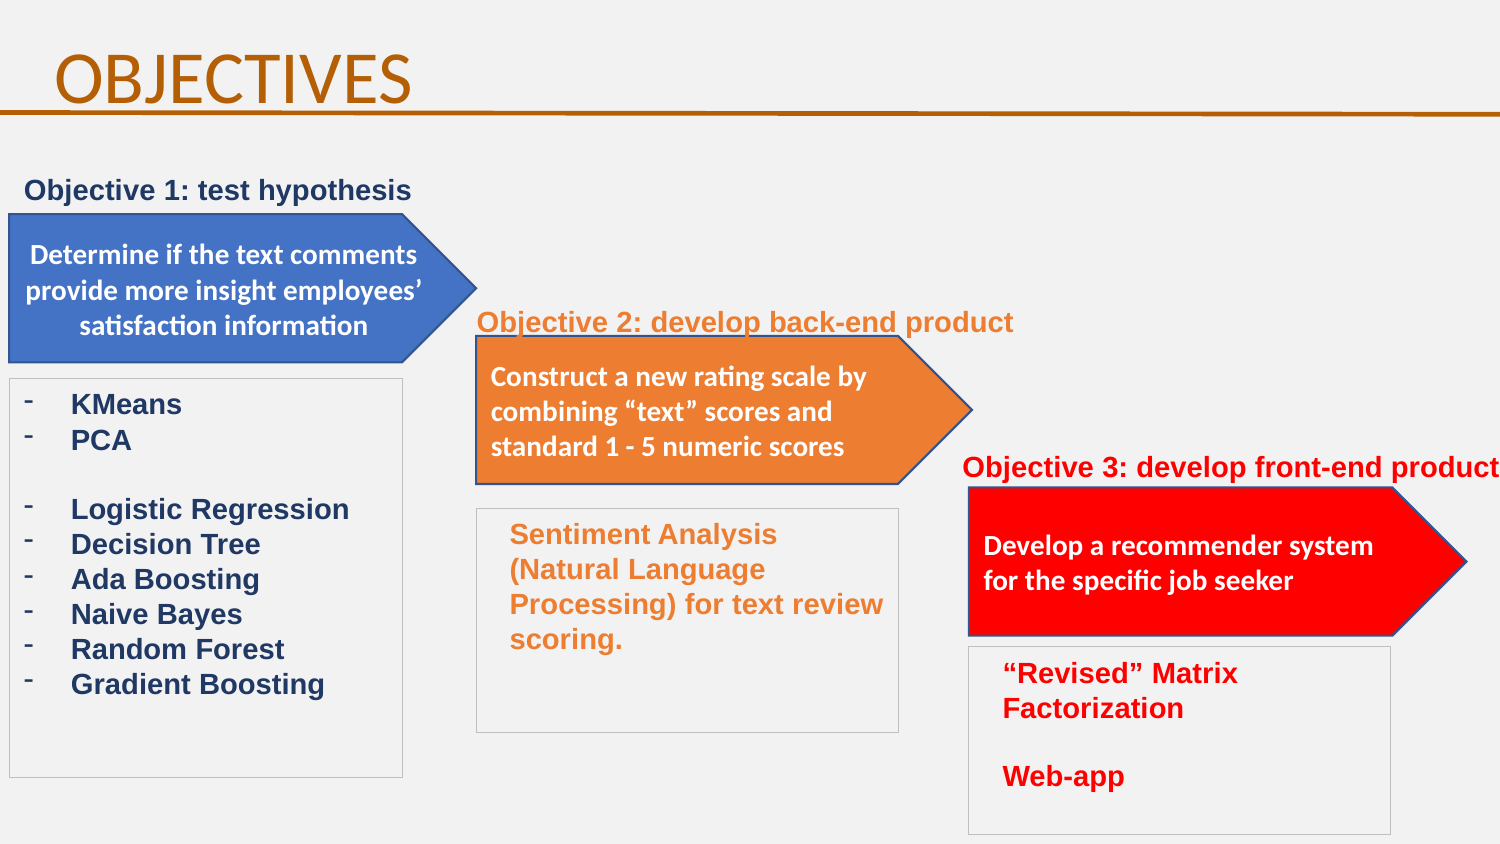

# OBJECTIVES
Objective 1: test hypothesis
Determine if the text comments provide more insight employees’ satisfaction information
Objective 2: develop back-end product
Construct a new rating scale by combining “text” scores and standard 1 - 5 numeric scores
KMeans
PCA

Logistic Regression
Decision Tree
Ada Boosting
Naive Bayes
Random Forest
Gradient Boosting

Objective 3: develop front-end product
Develop a recommender system for the specific job seeker
Sentiment Analysis (Natural Language Processing) for text review scoring.

“Revised” Matrix Factorization
Web-app